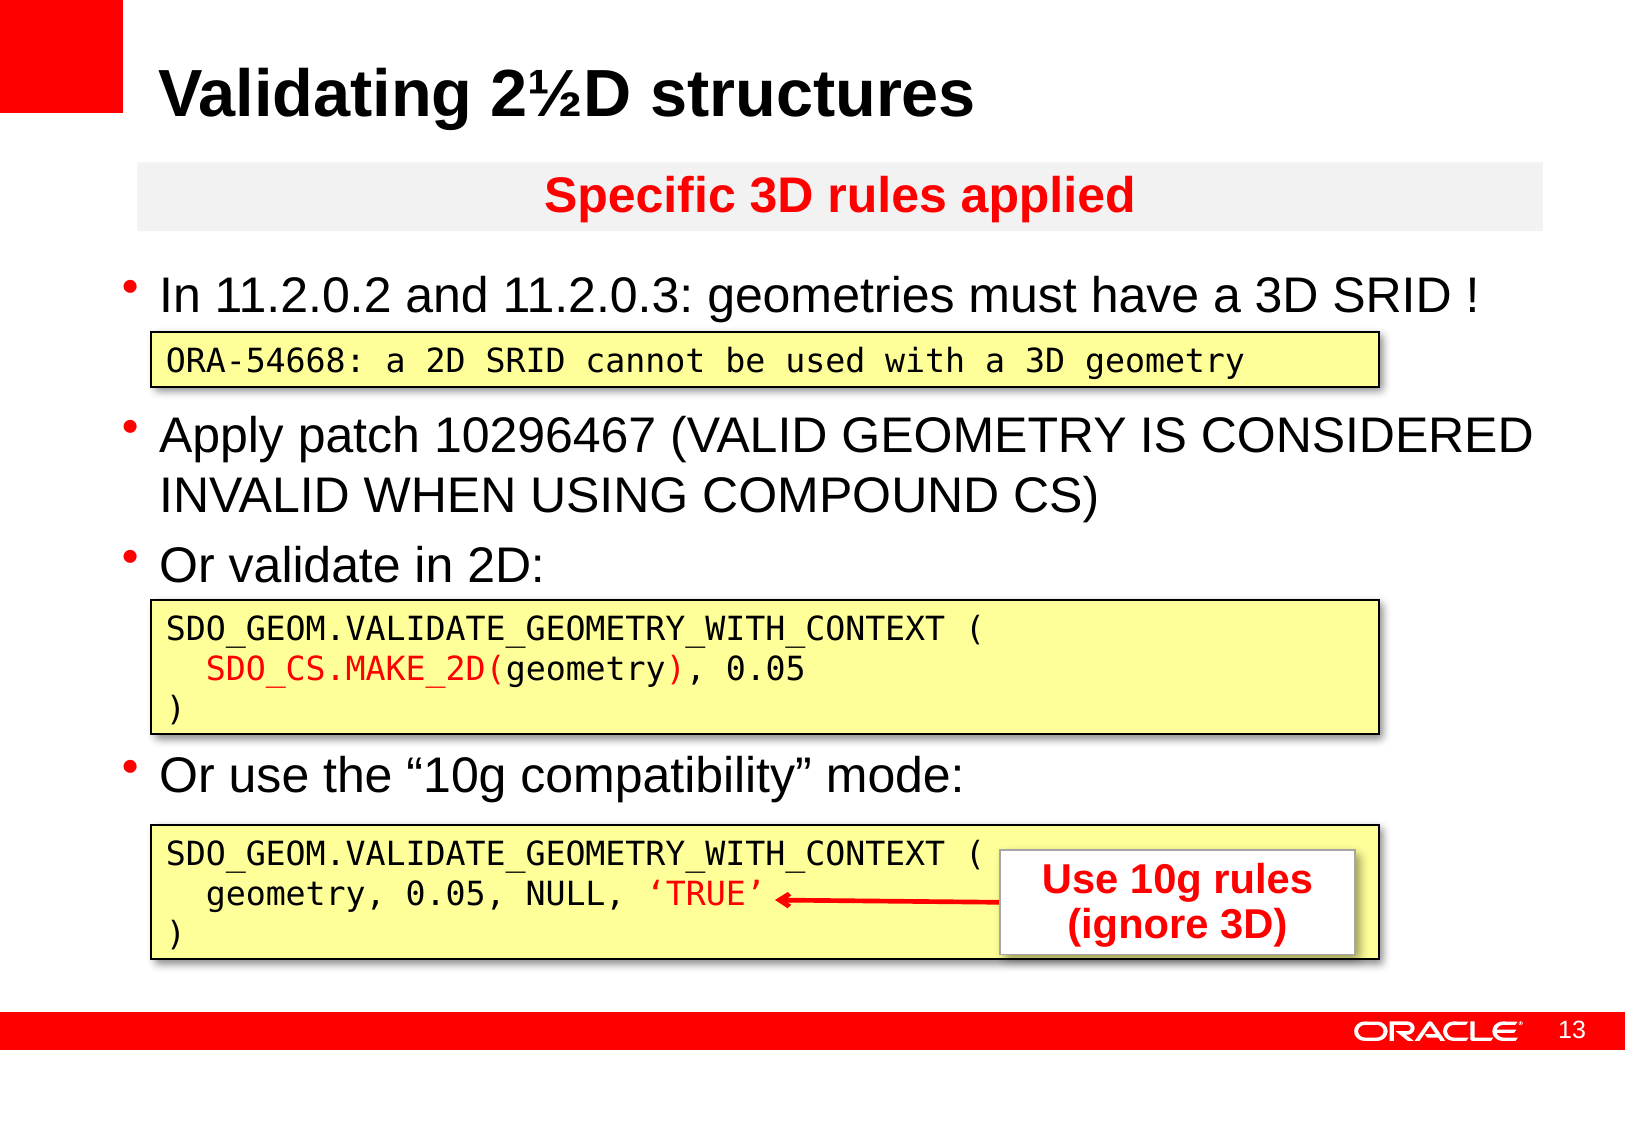

# Validating 2½D structures
Specific 3D rules applied
In 11.2.0.2 and 11.2.0.3: geometries must have a 3D SRID !

Apply patch 10296467 (VALID GEOMETRY IS CONSIDERED INVALID WHEN USING COMPOUND CS)
Or validate in 2D:

Or use the “10g compatibility” mode:

ORA-54668: a 2D SRID cannot be used with a 3D geometry
SDO_GEOM.VALIDATE_GEOMETRY_WITH_CONTEXT (
  SDO_CS.MAKE_2D(geometry), 0.05
)
SDO_GEOM.VALIDATE_GEOMETRY_WITH_CONTEXT (
  geometry, 0.05, NULL, ‘TRUE’
)
Use 10g rules (ignore 3D)